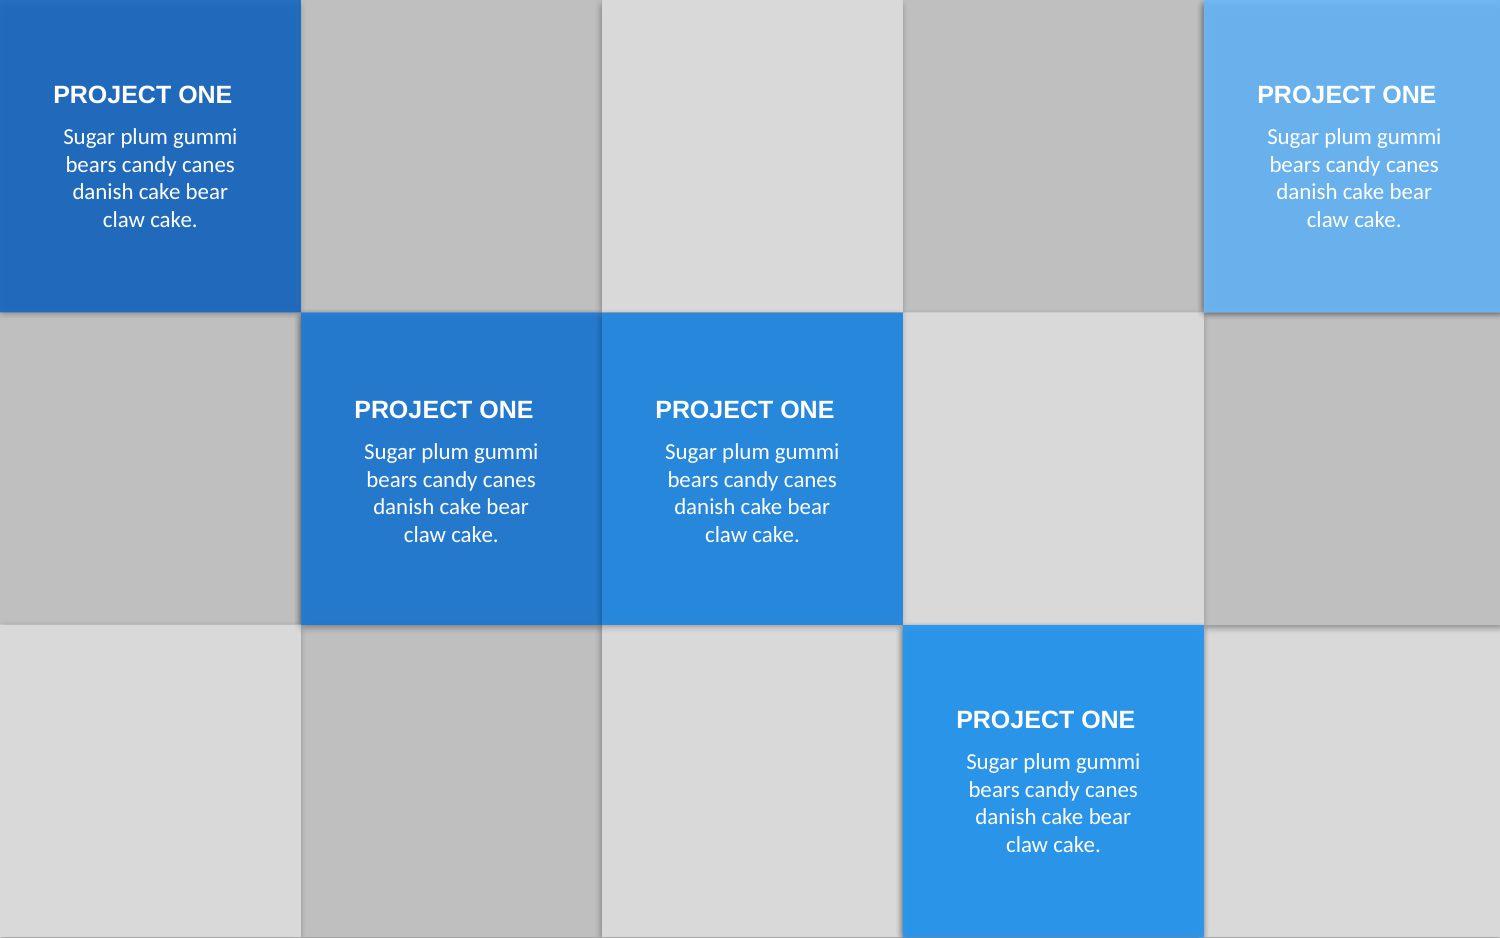

PROJECT ONE

PROJECT ONE

Sugar plum gummi bears candy canes danish cake bear claw cake.
Sugar plum gummi bears candy canes danish cake bear claw cake.

PROJECT ONE

PROJECT ONE

Sugar plum gummi bears candy canes danish cake bear claw cake.
Sugar plum gummi bears candy canes danish cake bear claw cake.

PROJECT ONE

Sugar plum gummi bears candy canes danish cake bear claw cake.